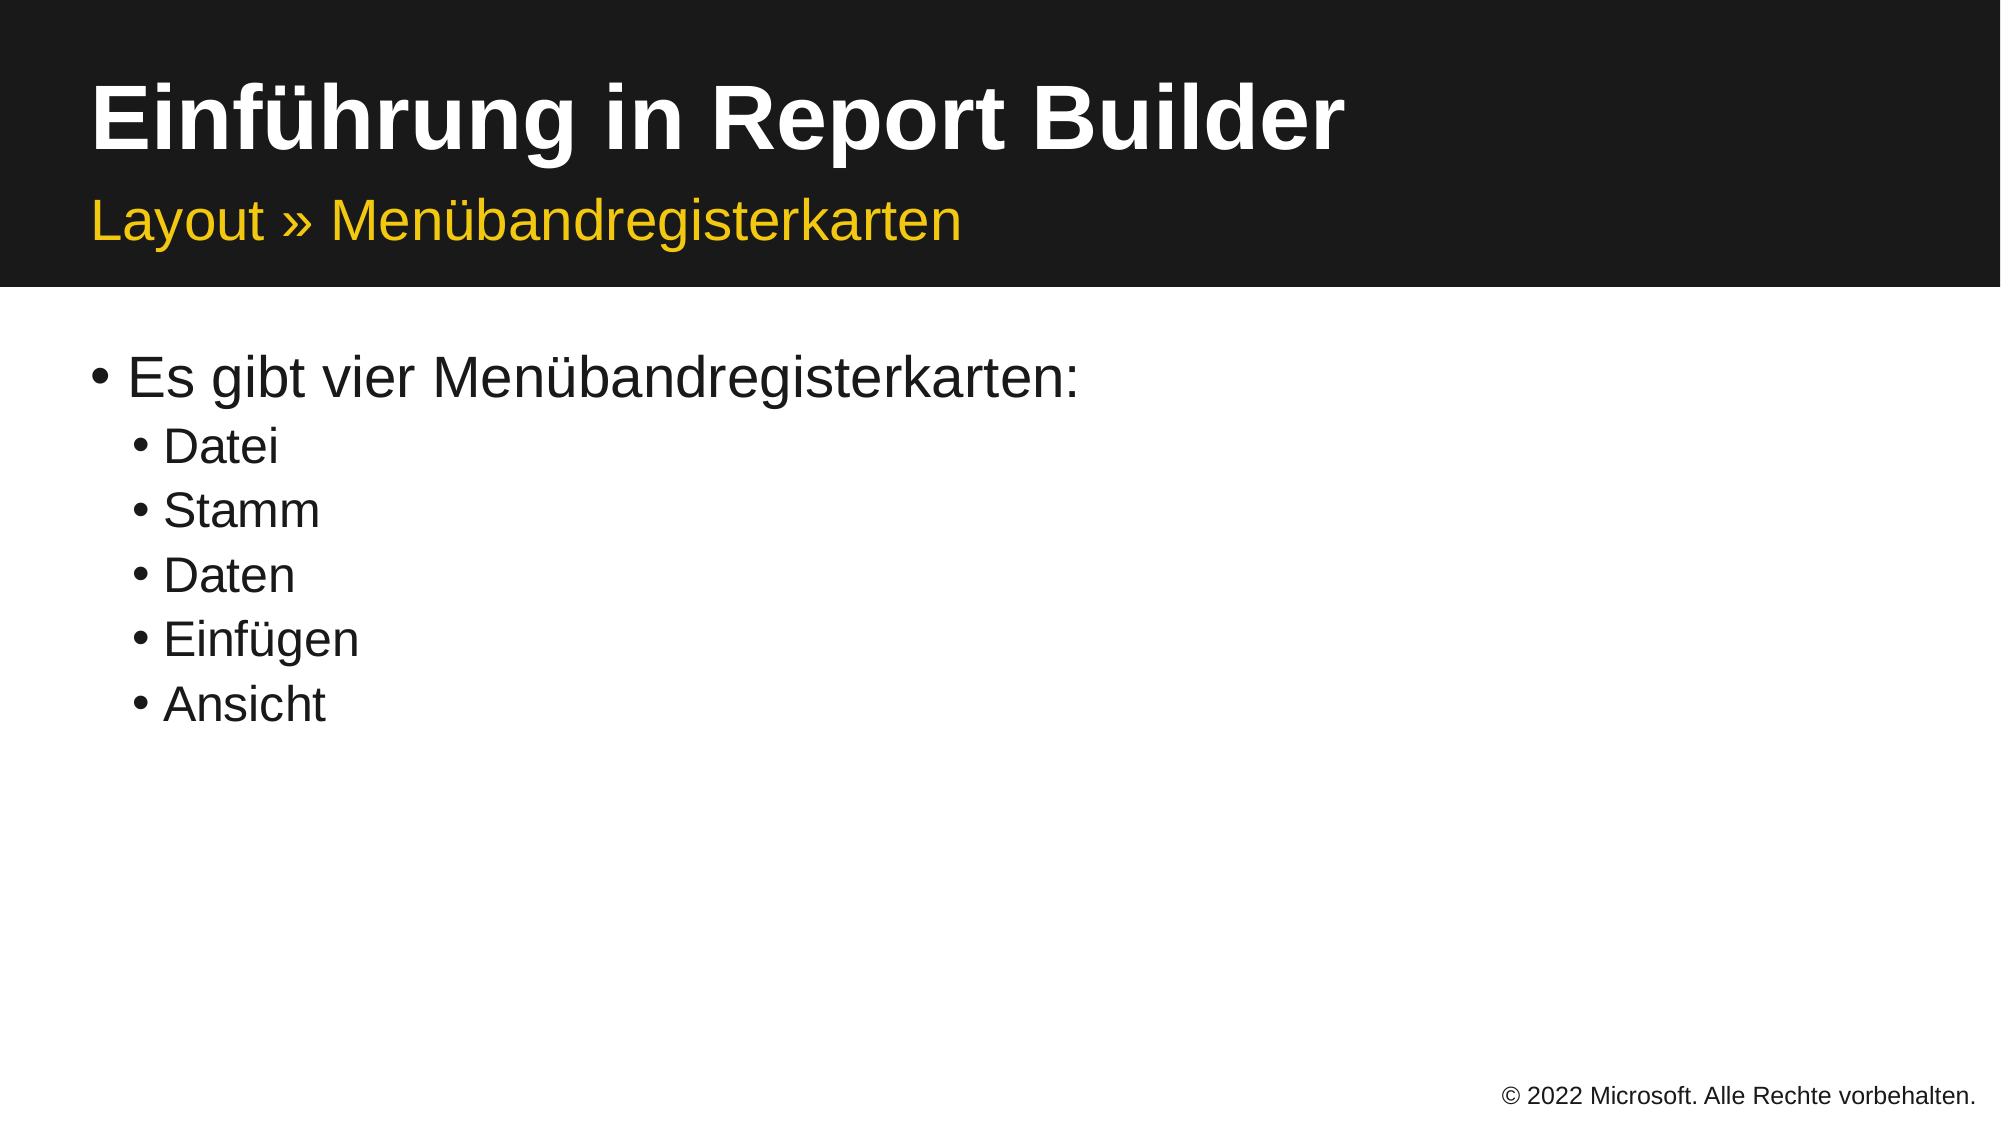

# Einführung in Report Builder
Layout » Menübandregisterkarten
Es gibt vier Menübandregisterkarten:
Datei
Stamm
Daten
Einfügen
Ansicht

© 2022 Microsoft. Alle Rechte vorbehalten.